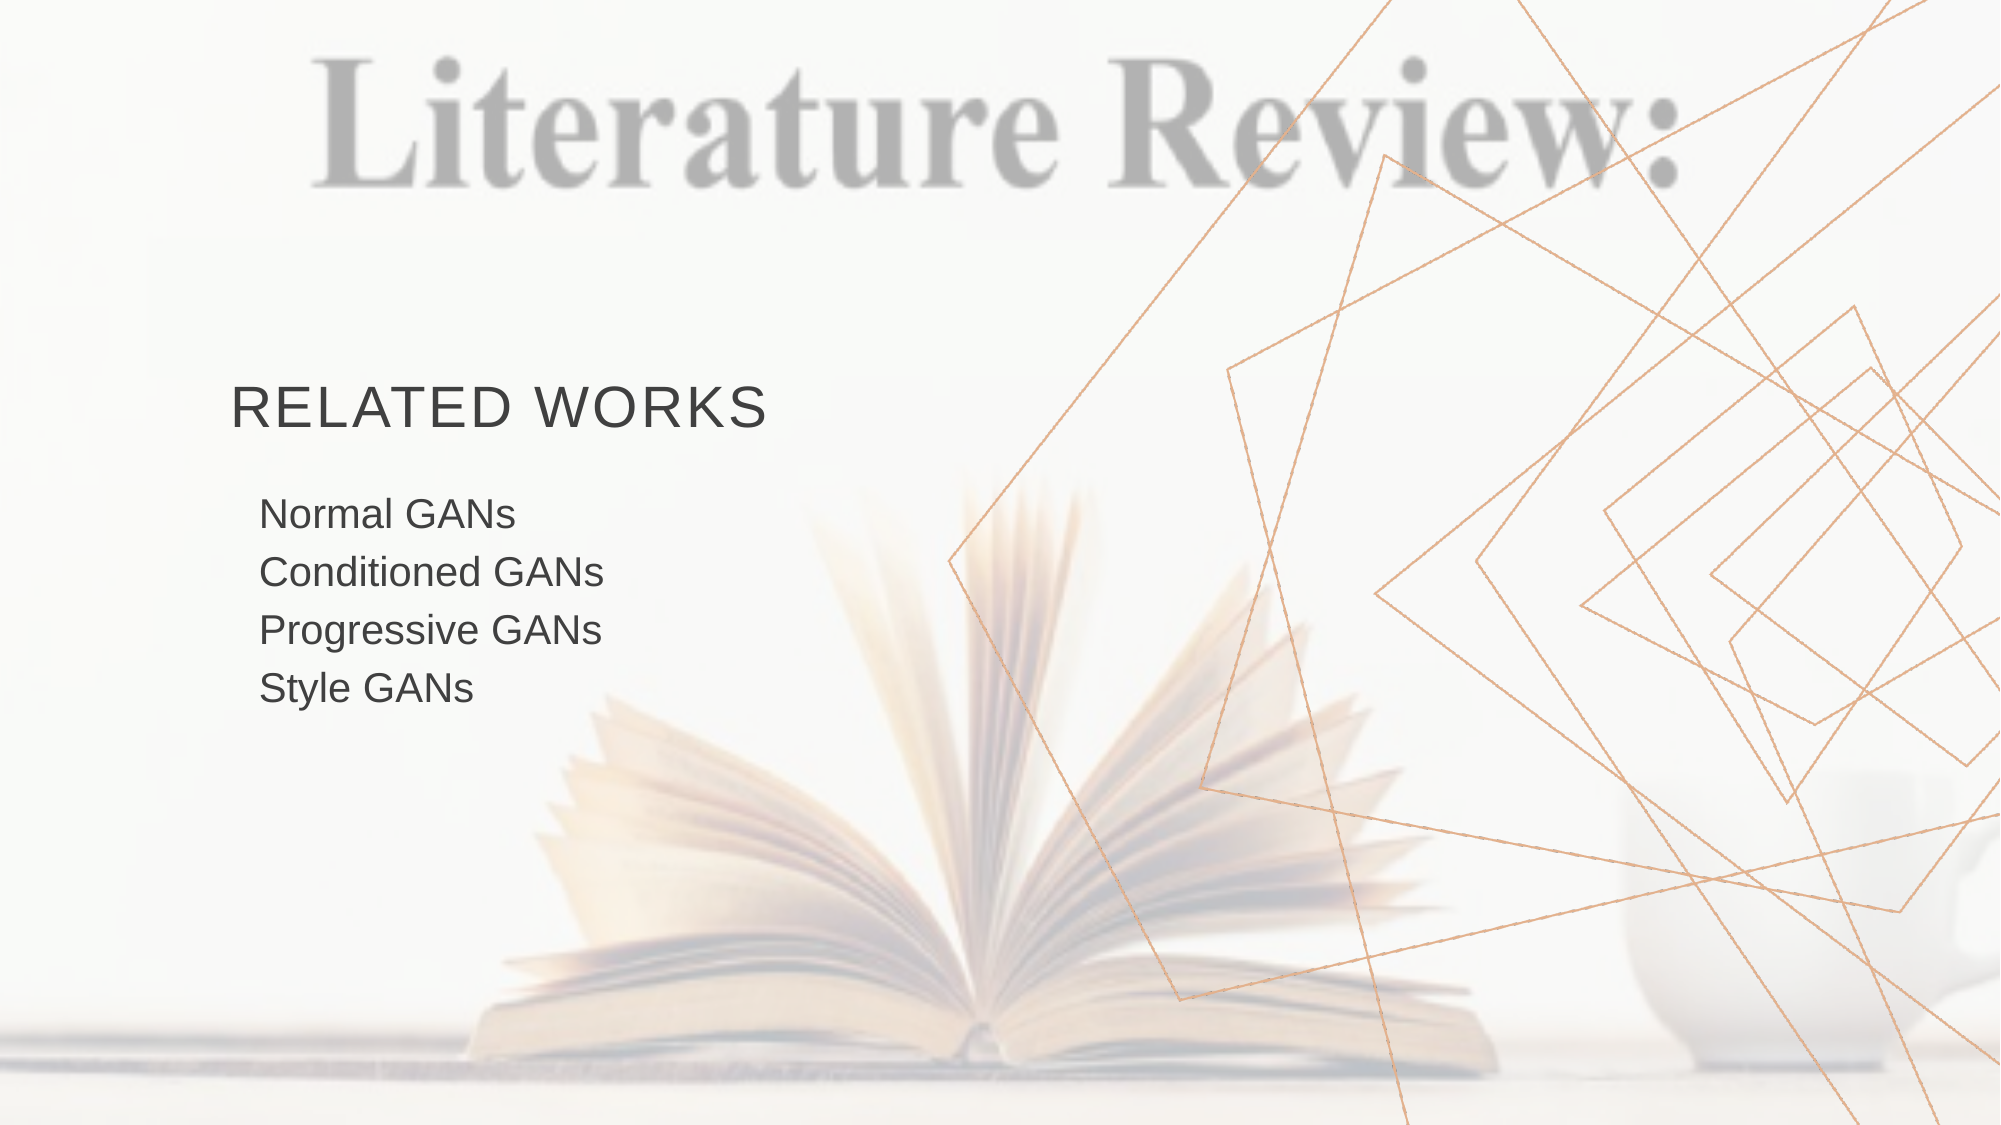

# Related Works
Normal GANs
Conditioned GANs
Progressive GANs
Style GANs